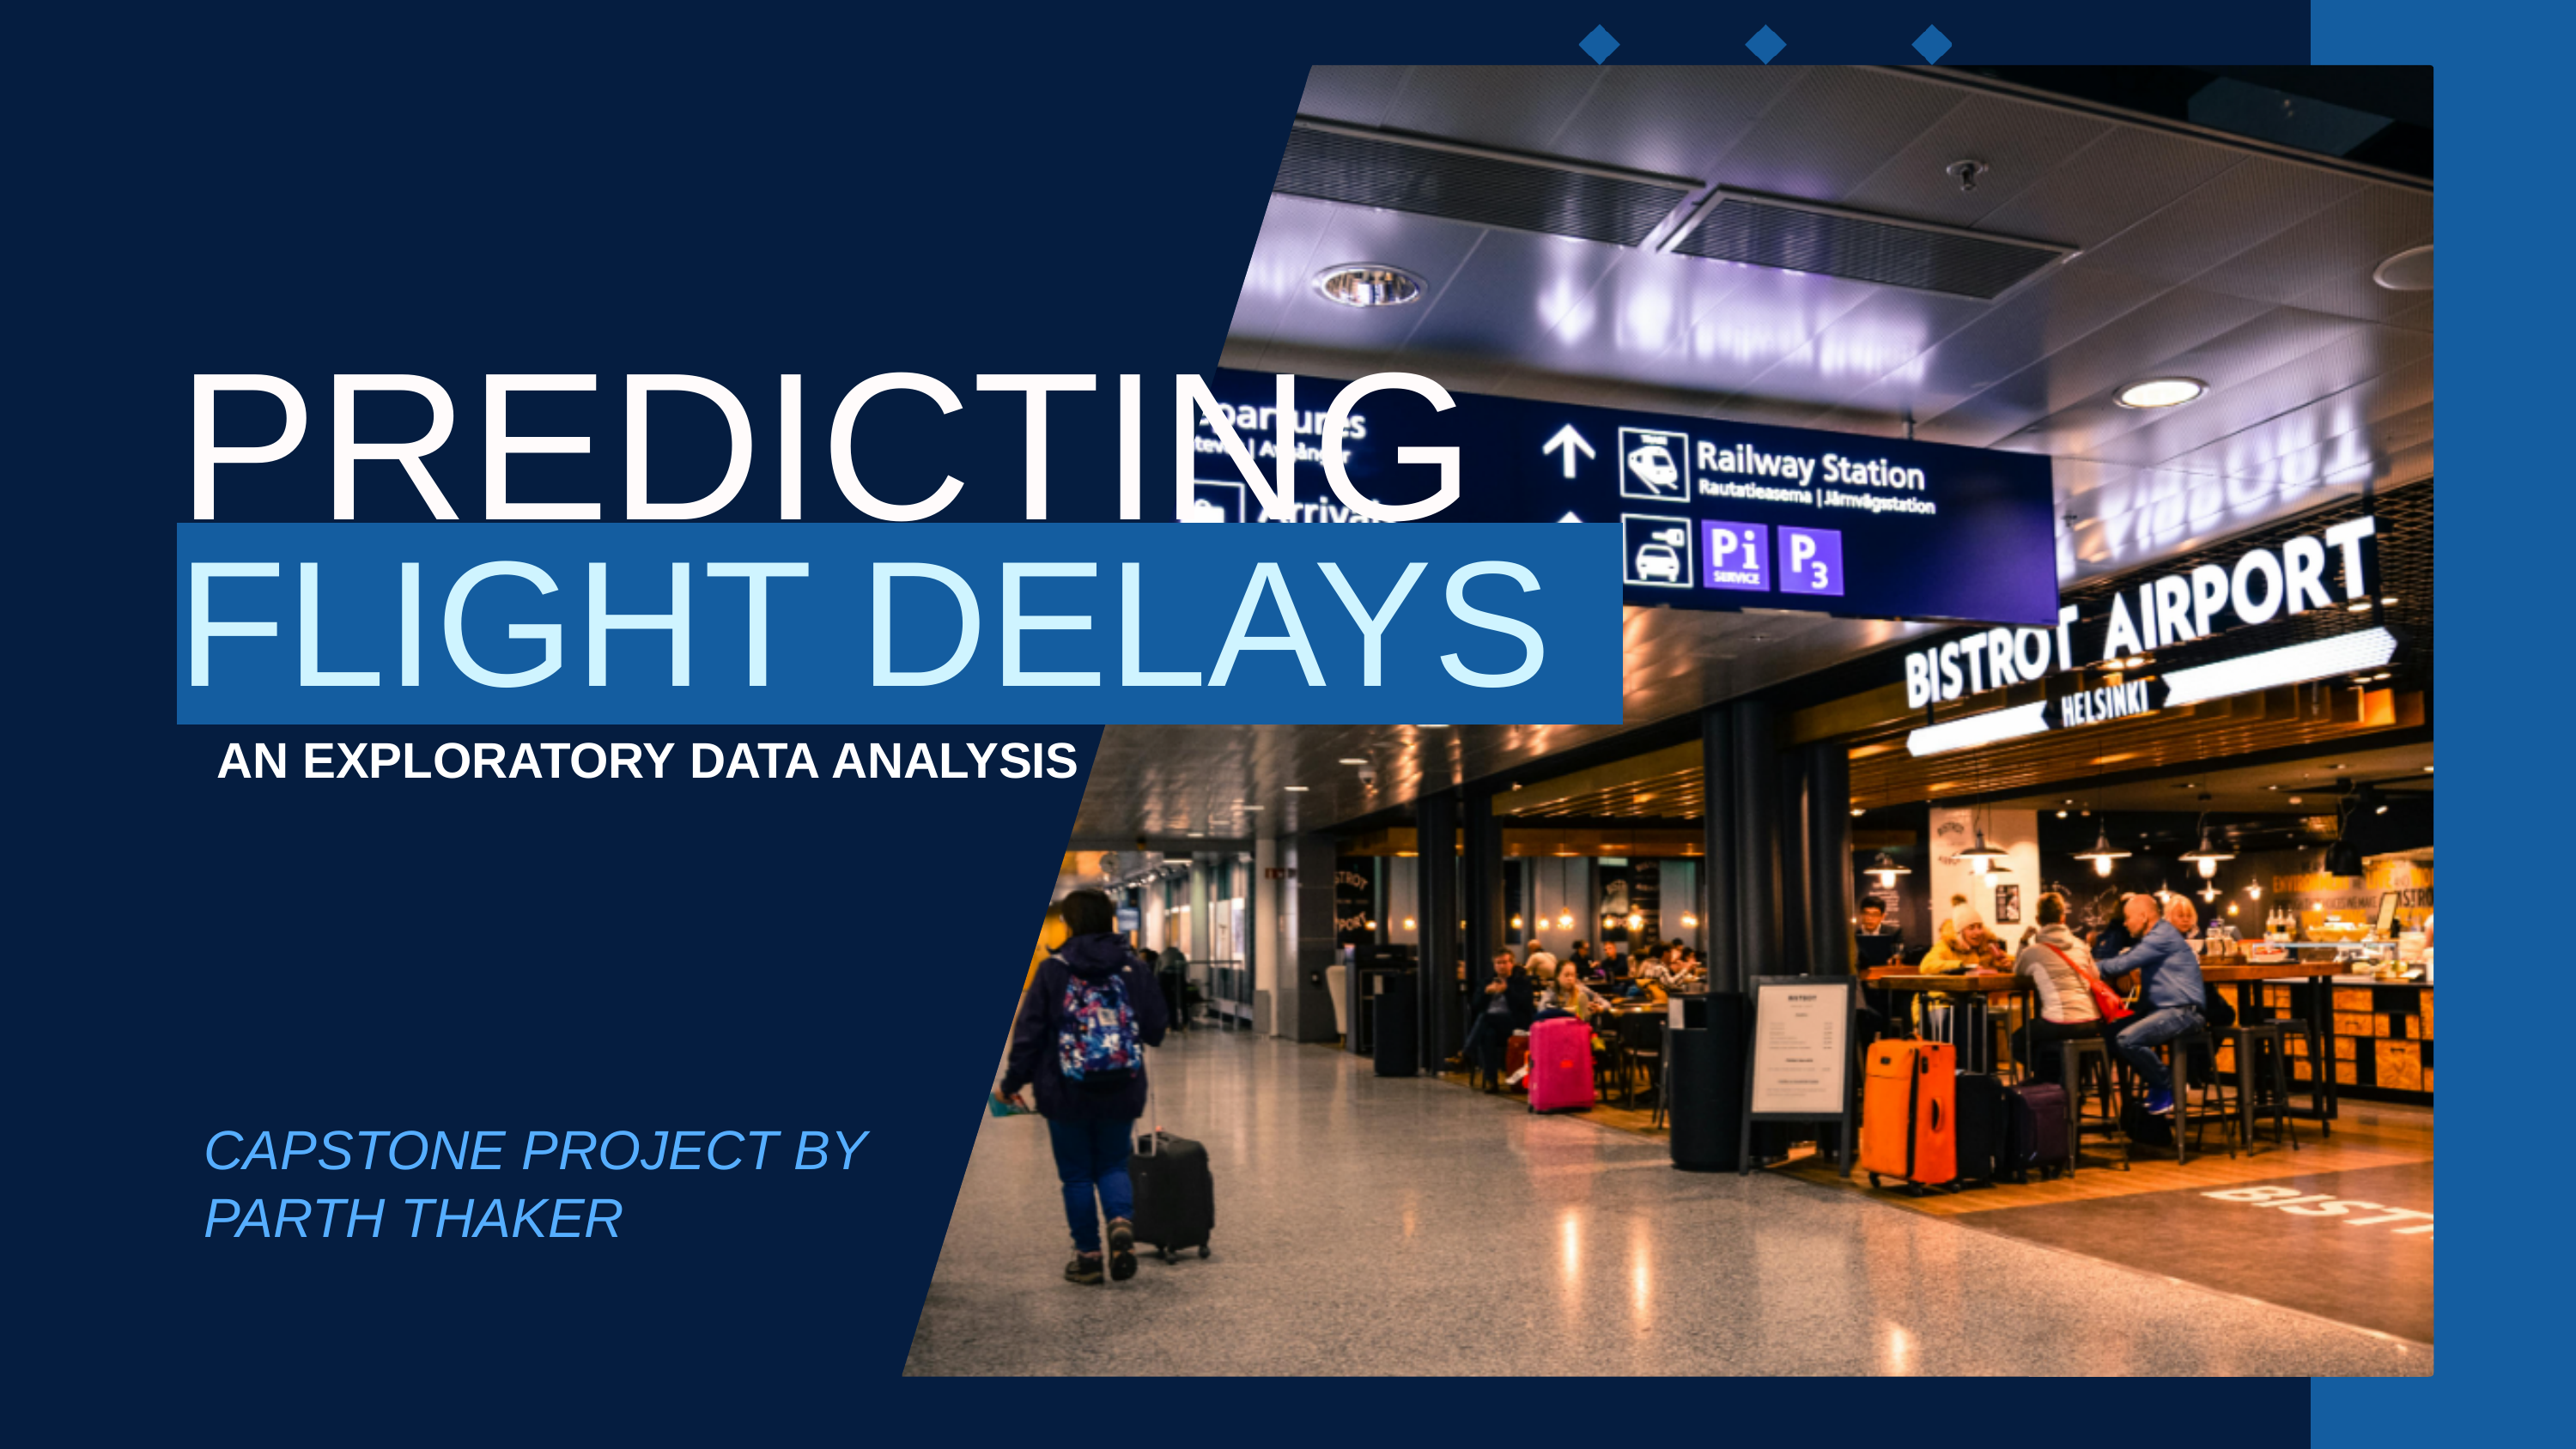

PREDICTING

FLIGHT DELAYS

AN EXPLORATORY DATA ANALYSIS
CAPSTONE PROJECT BY
PARTH THAKER